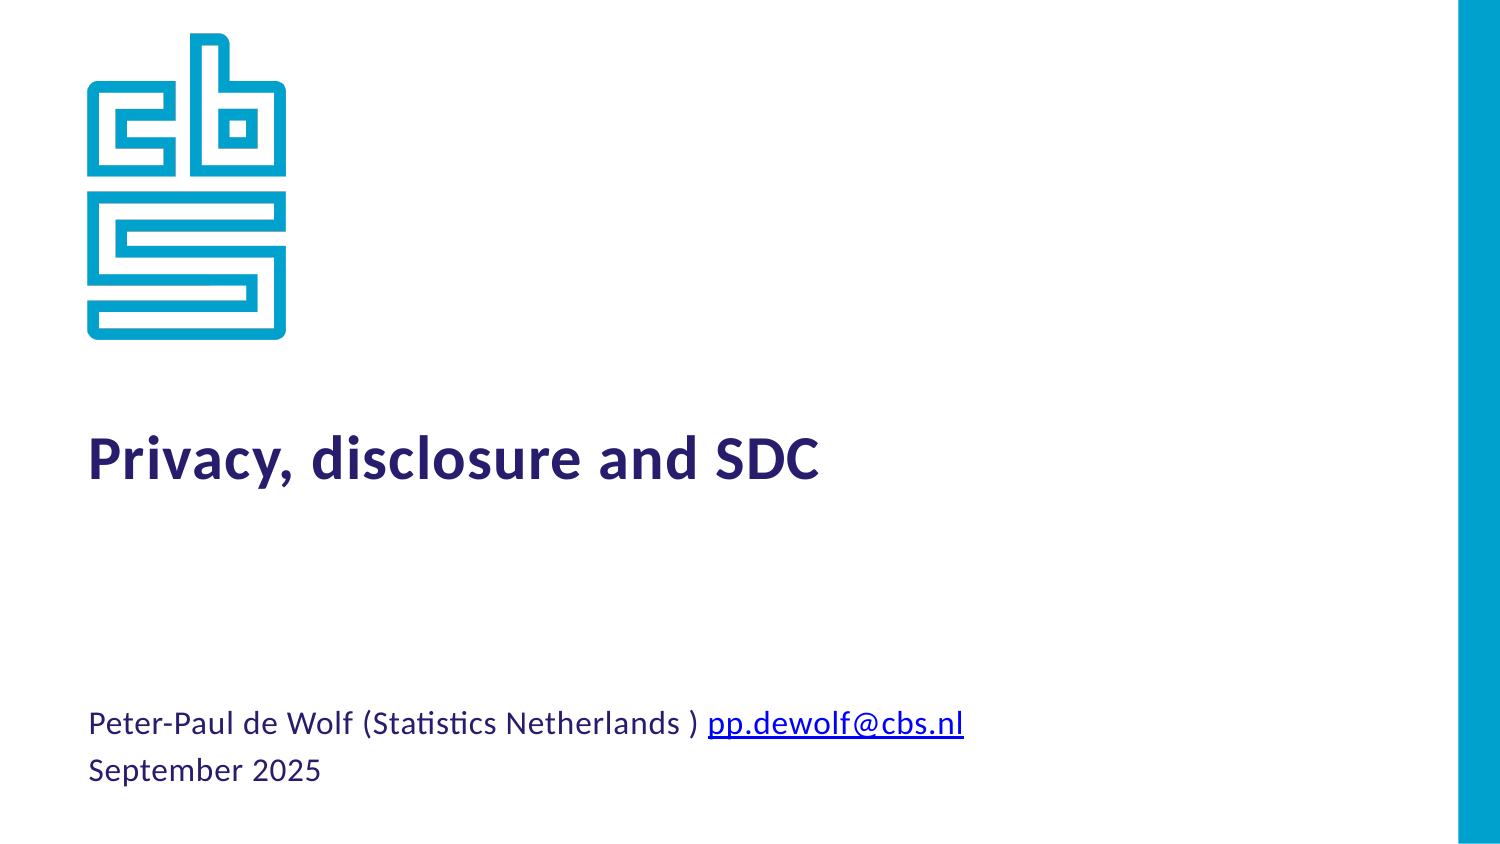

Privacy, disclosure and SDC

Peter-Paul de Wolf (Statistics Netherlands	) pp.dewolf@cbs.nl
September 2025